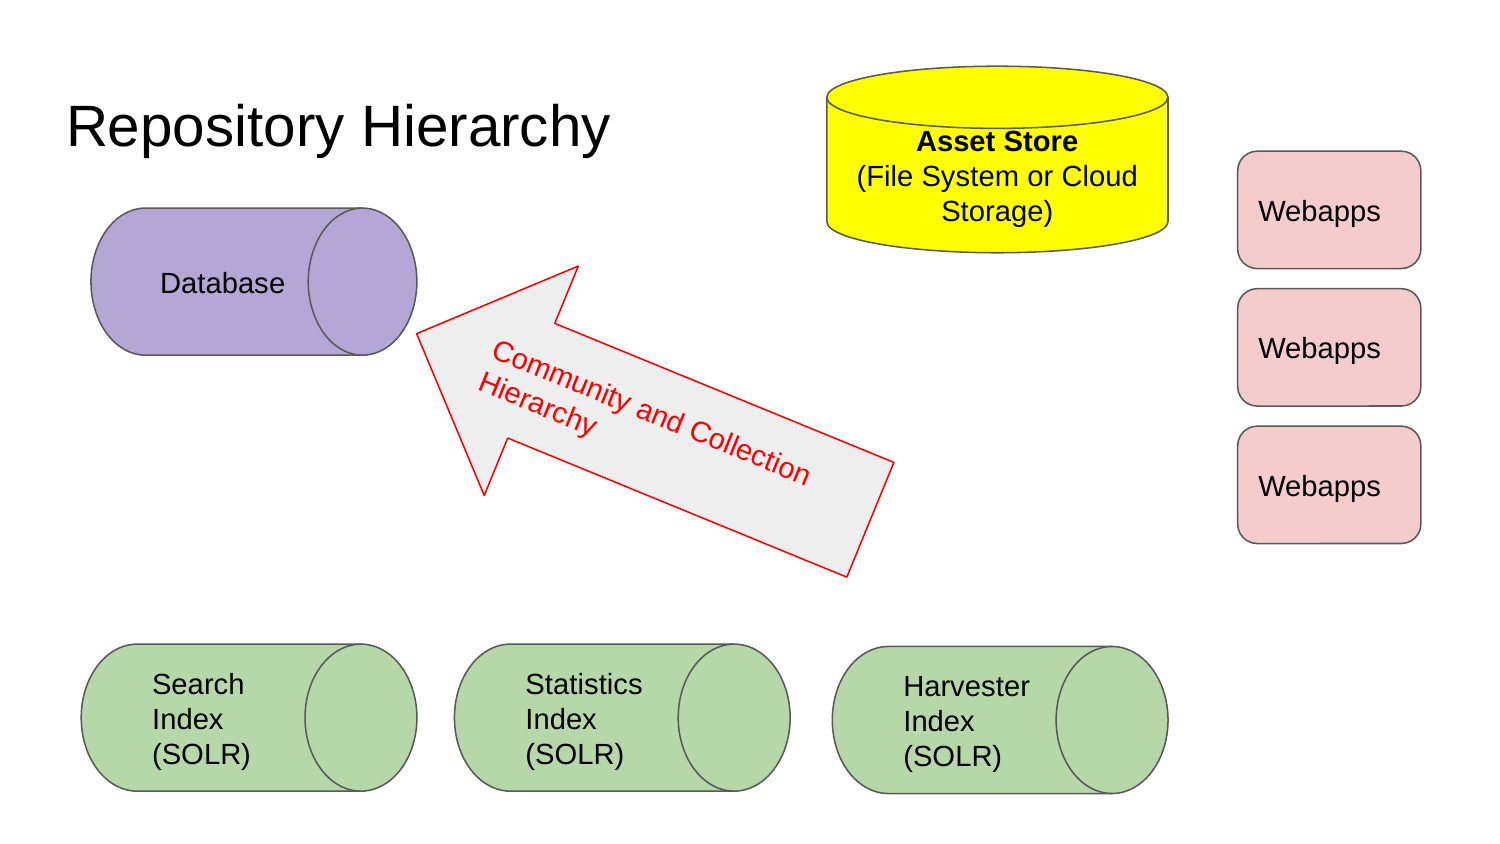

Asset Store
(File System or Cloud Storage)
# Repository Hierarchy
Webapps
Database
Webapps
Community and Collection Hierarchy
Webapps
Search Index
(SOLR)
Statistics Index
(SOLR)
Harvester
Index
(SOLR)